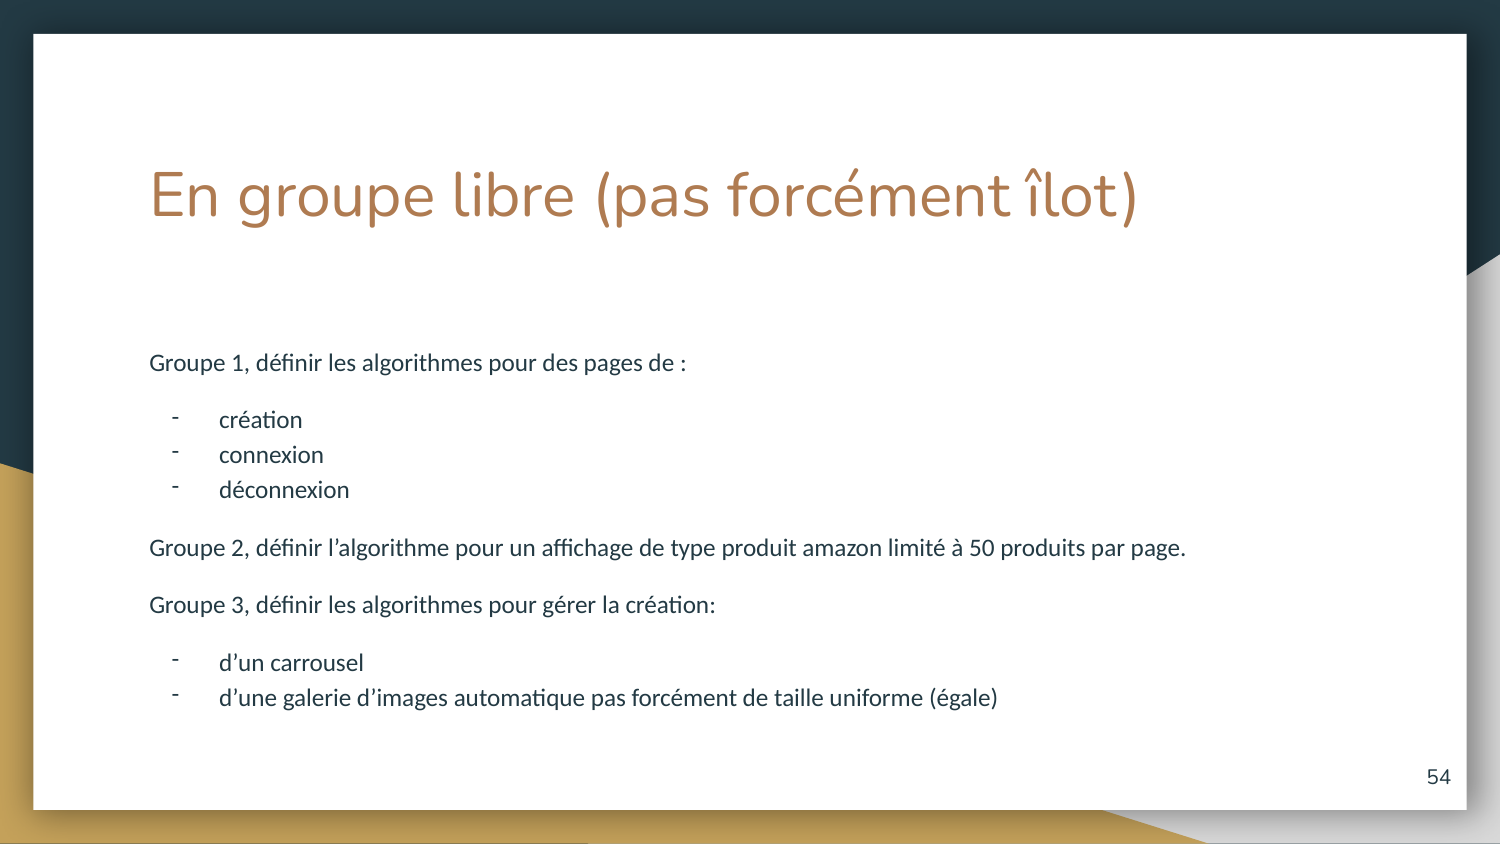

# En groupe libre (pas forcément îlot)
Groupe 1, définir les algorithmes pour des pages de :
création
connexion
déconnexion
Groupe 2, définir l’algorithme pour un affichage de type produit amazon limité à 50 produits par page.
Groupe 3, définir les algorithmes pour gérer la création:
d’un carrousel
d’une galerie d’images automatique pas forcément de taille uniforme (égale)
54